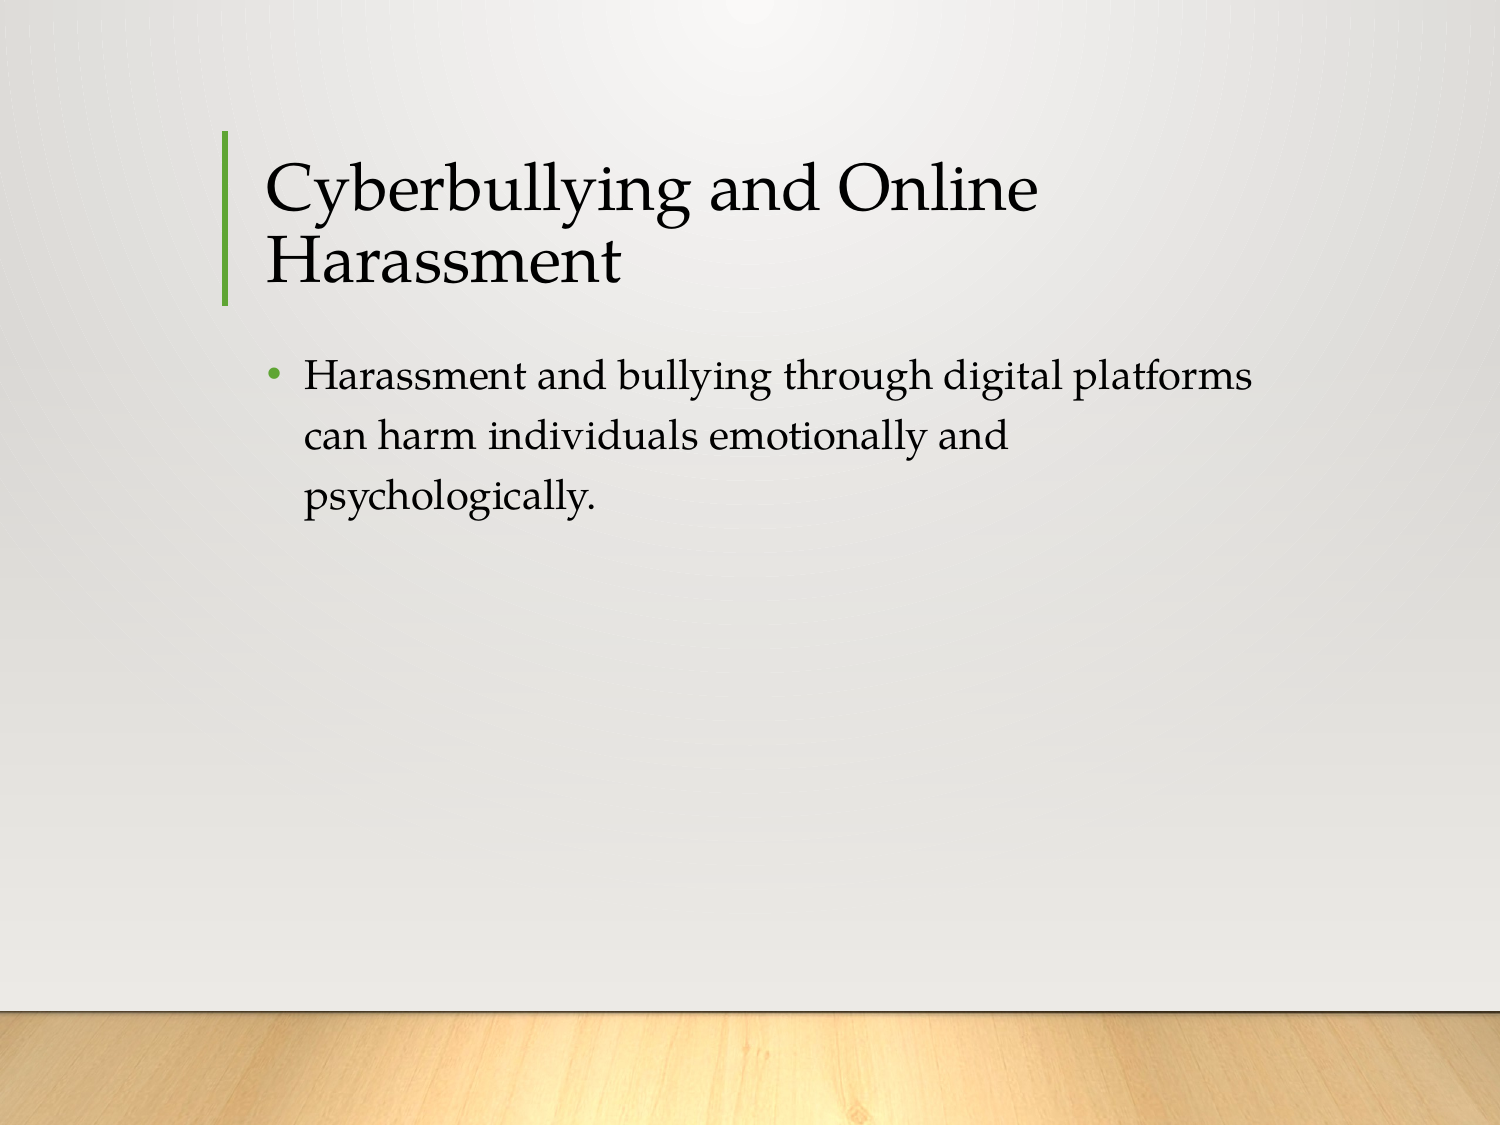

# Cyberbullying and Online Harassment
Harassment and bullying through digital platforms can harm individuals emotionally and psychologically.